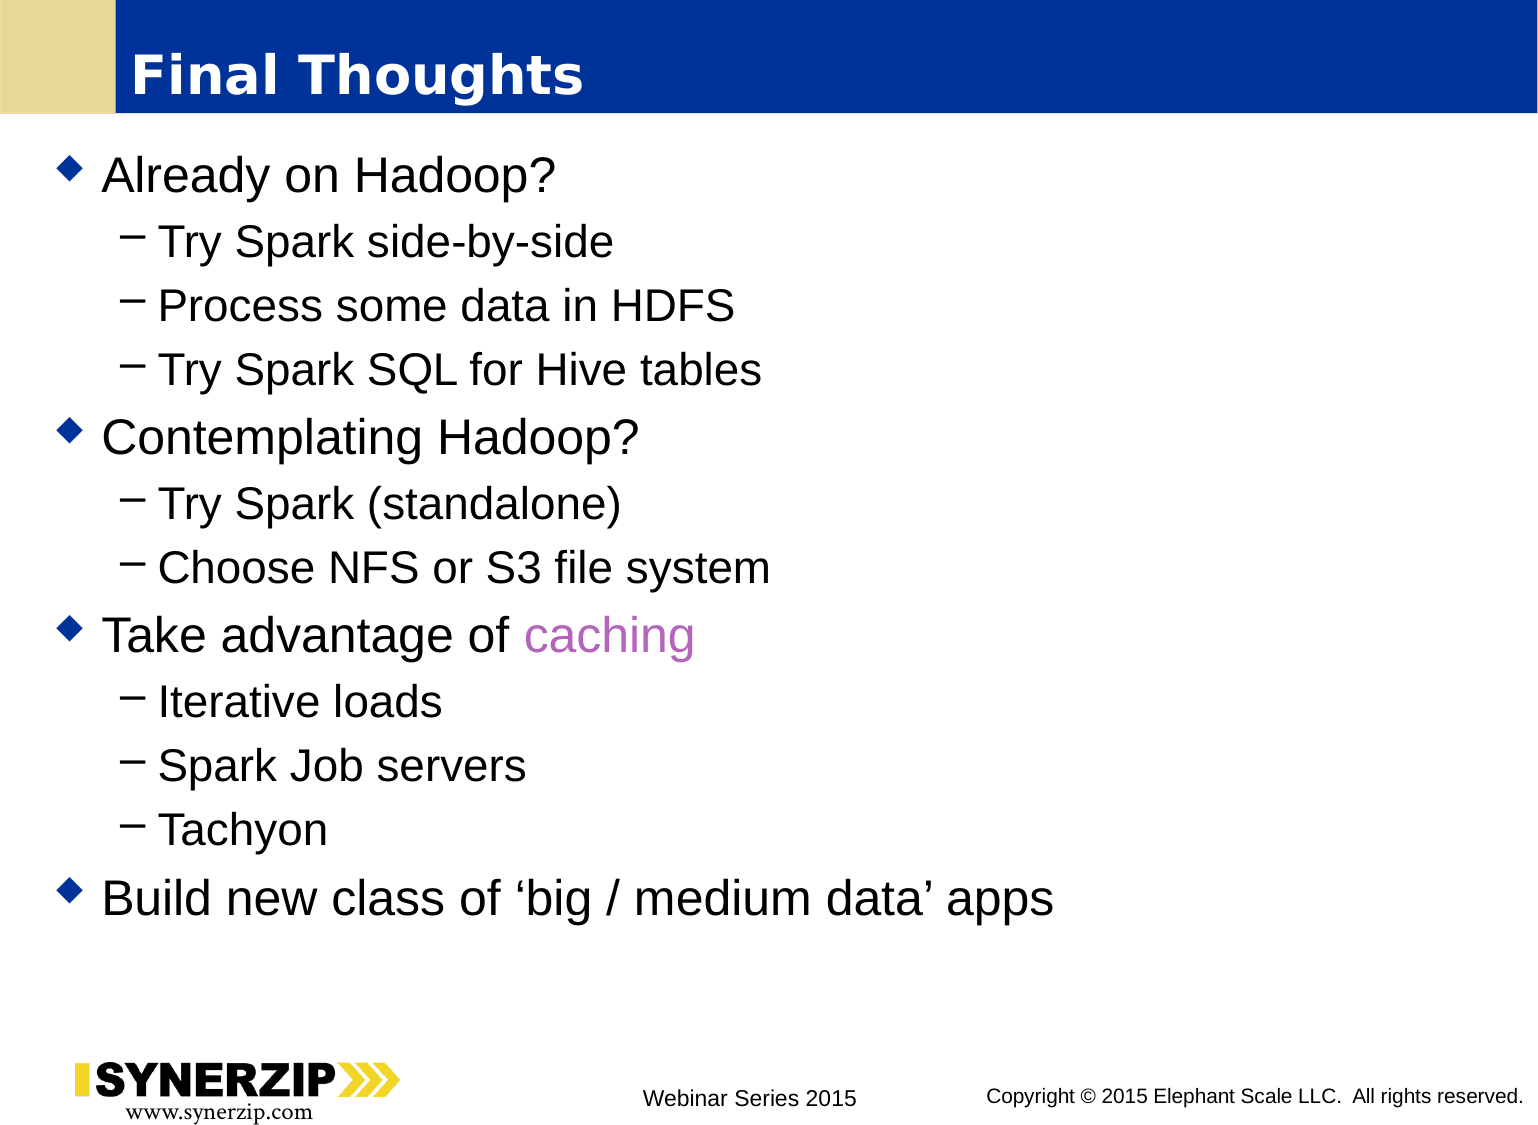

# Final Thoughts
Already on Hadoop?
Try Spark side-by-side
Process some data in HDFS
Try Spark SQL for Hive tables
Contemplating Hadoop?
Try Spark (standalone)
Choose NFS or S3 file system
Take advantage of caching
Iterative loads
Spark Job servers
Tachyon
Build new class of ‘big / medium data’ apps